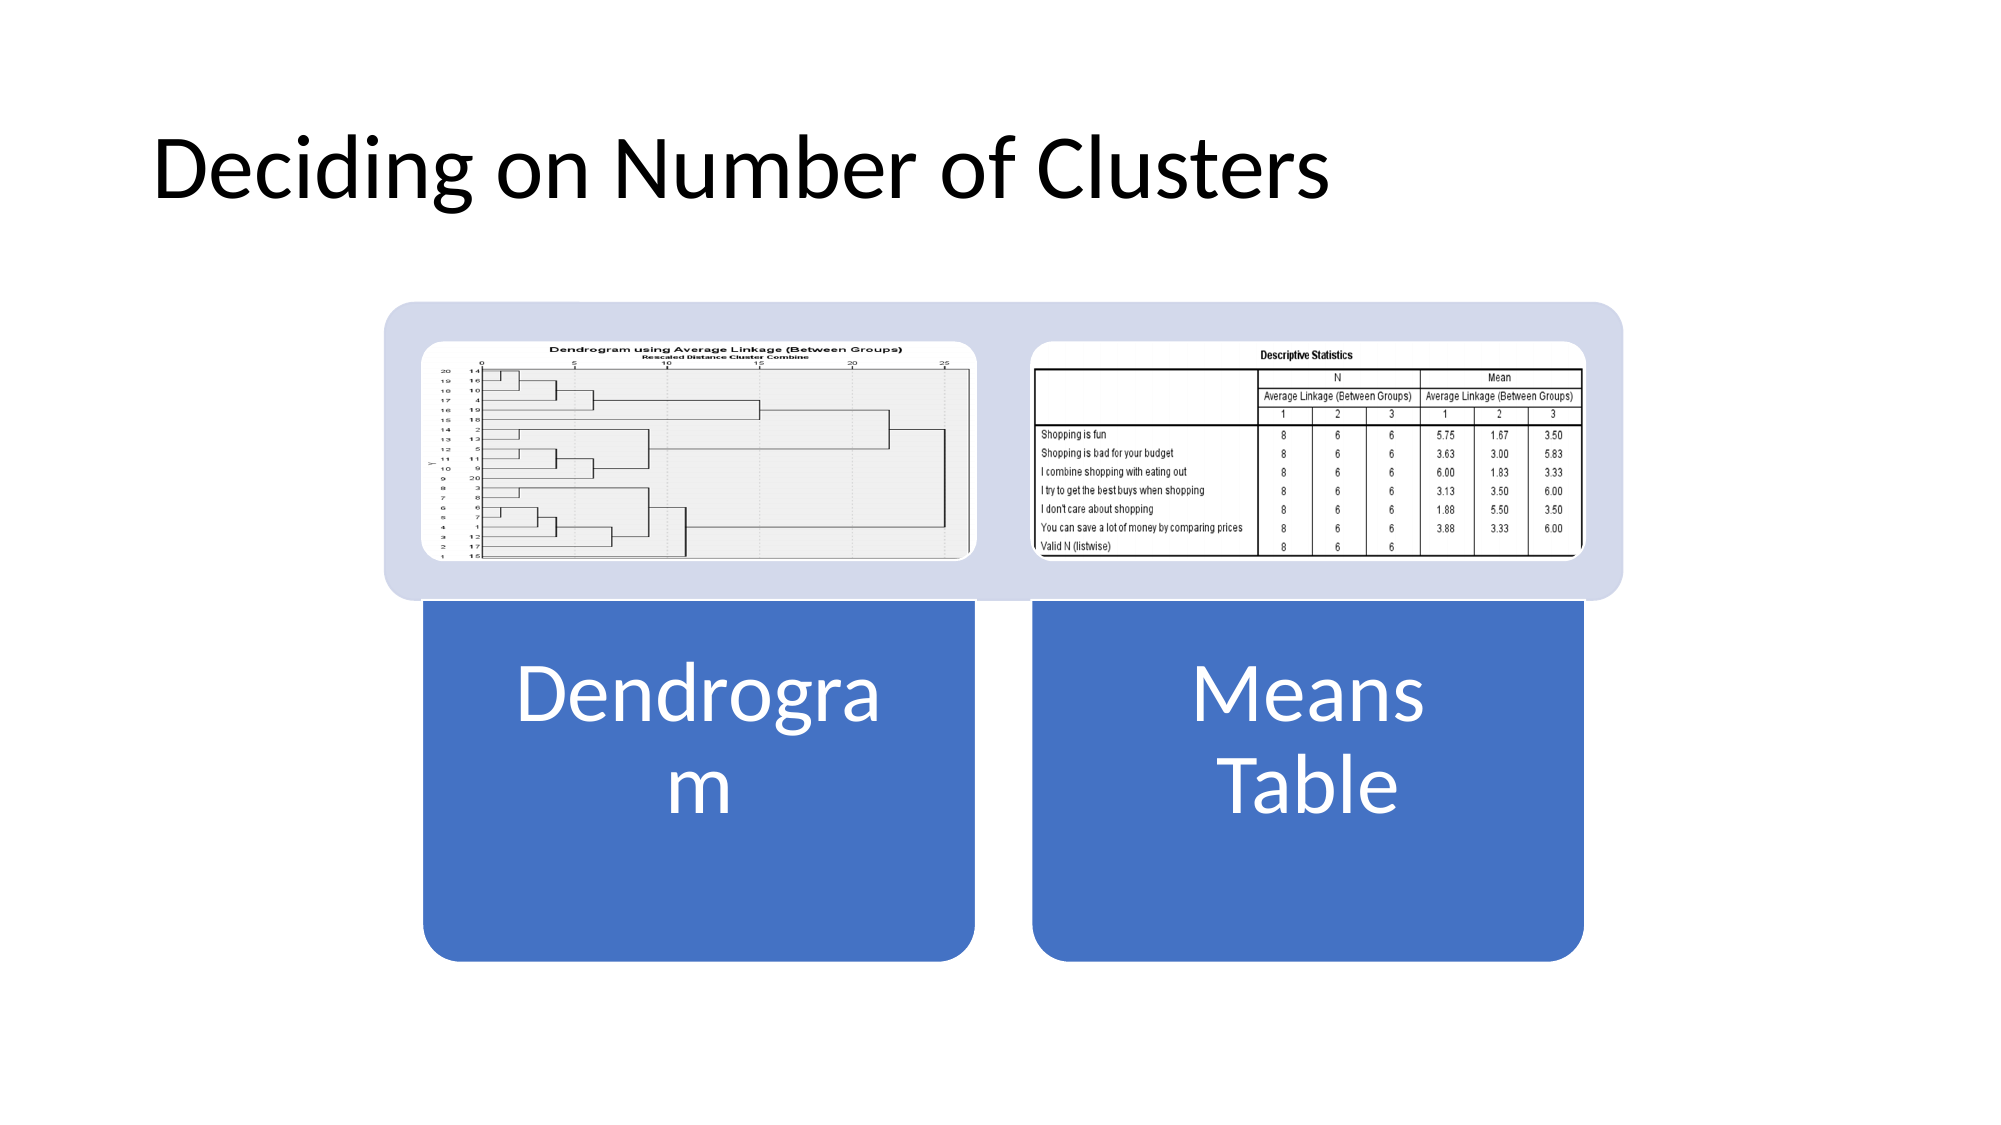

# Deciding on Number of Clusters
Dendrogram
Means Table